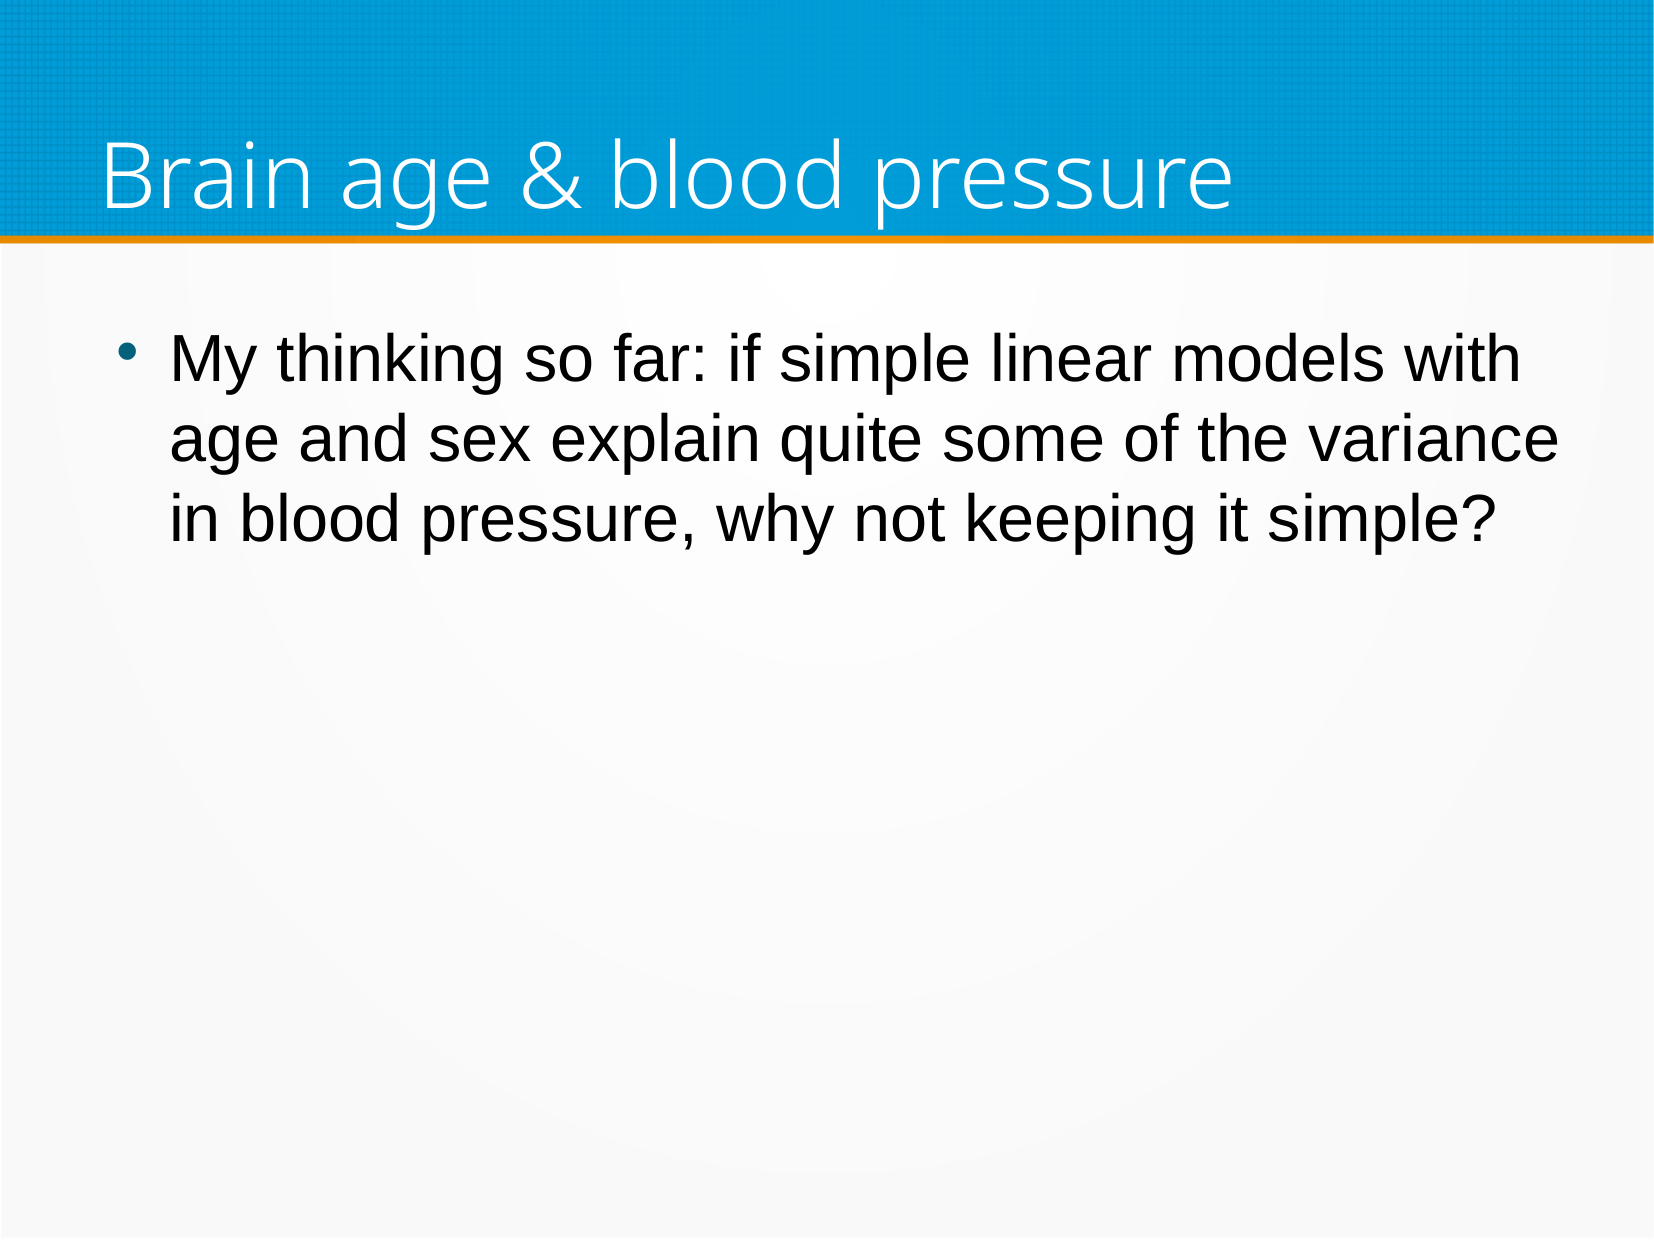

# Brain age & blood pressure
My thinking so far: if simple linear models with age and sex explain quite some of the variance in blood pressure, why not keeping it simple?